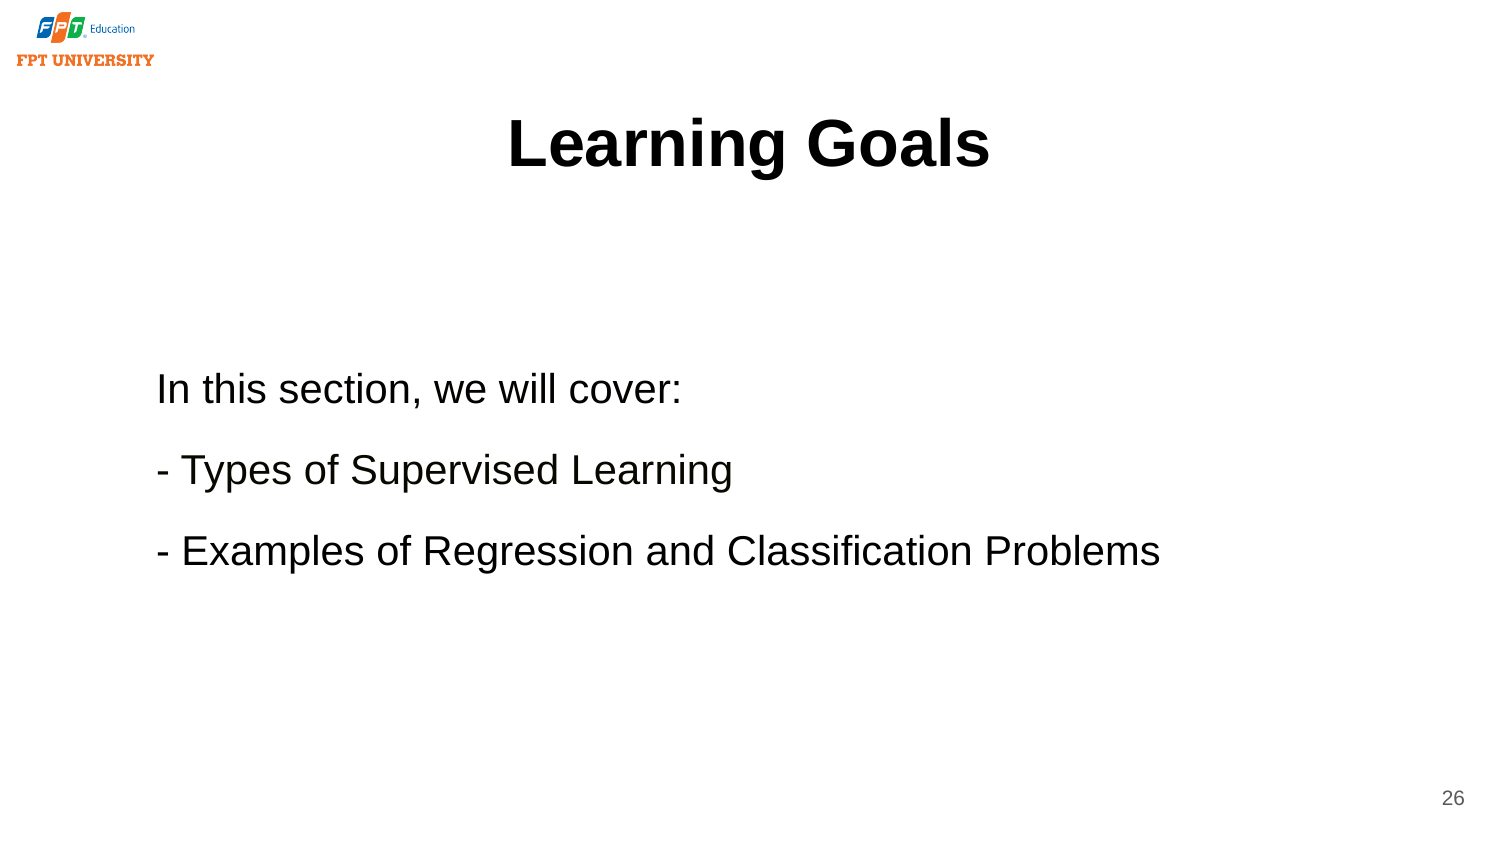

# Learning Goals
In this section, we will cover:

- Types of Supervised Learning

- Examples of Regression and Classification Problems
26